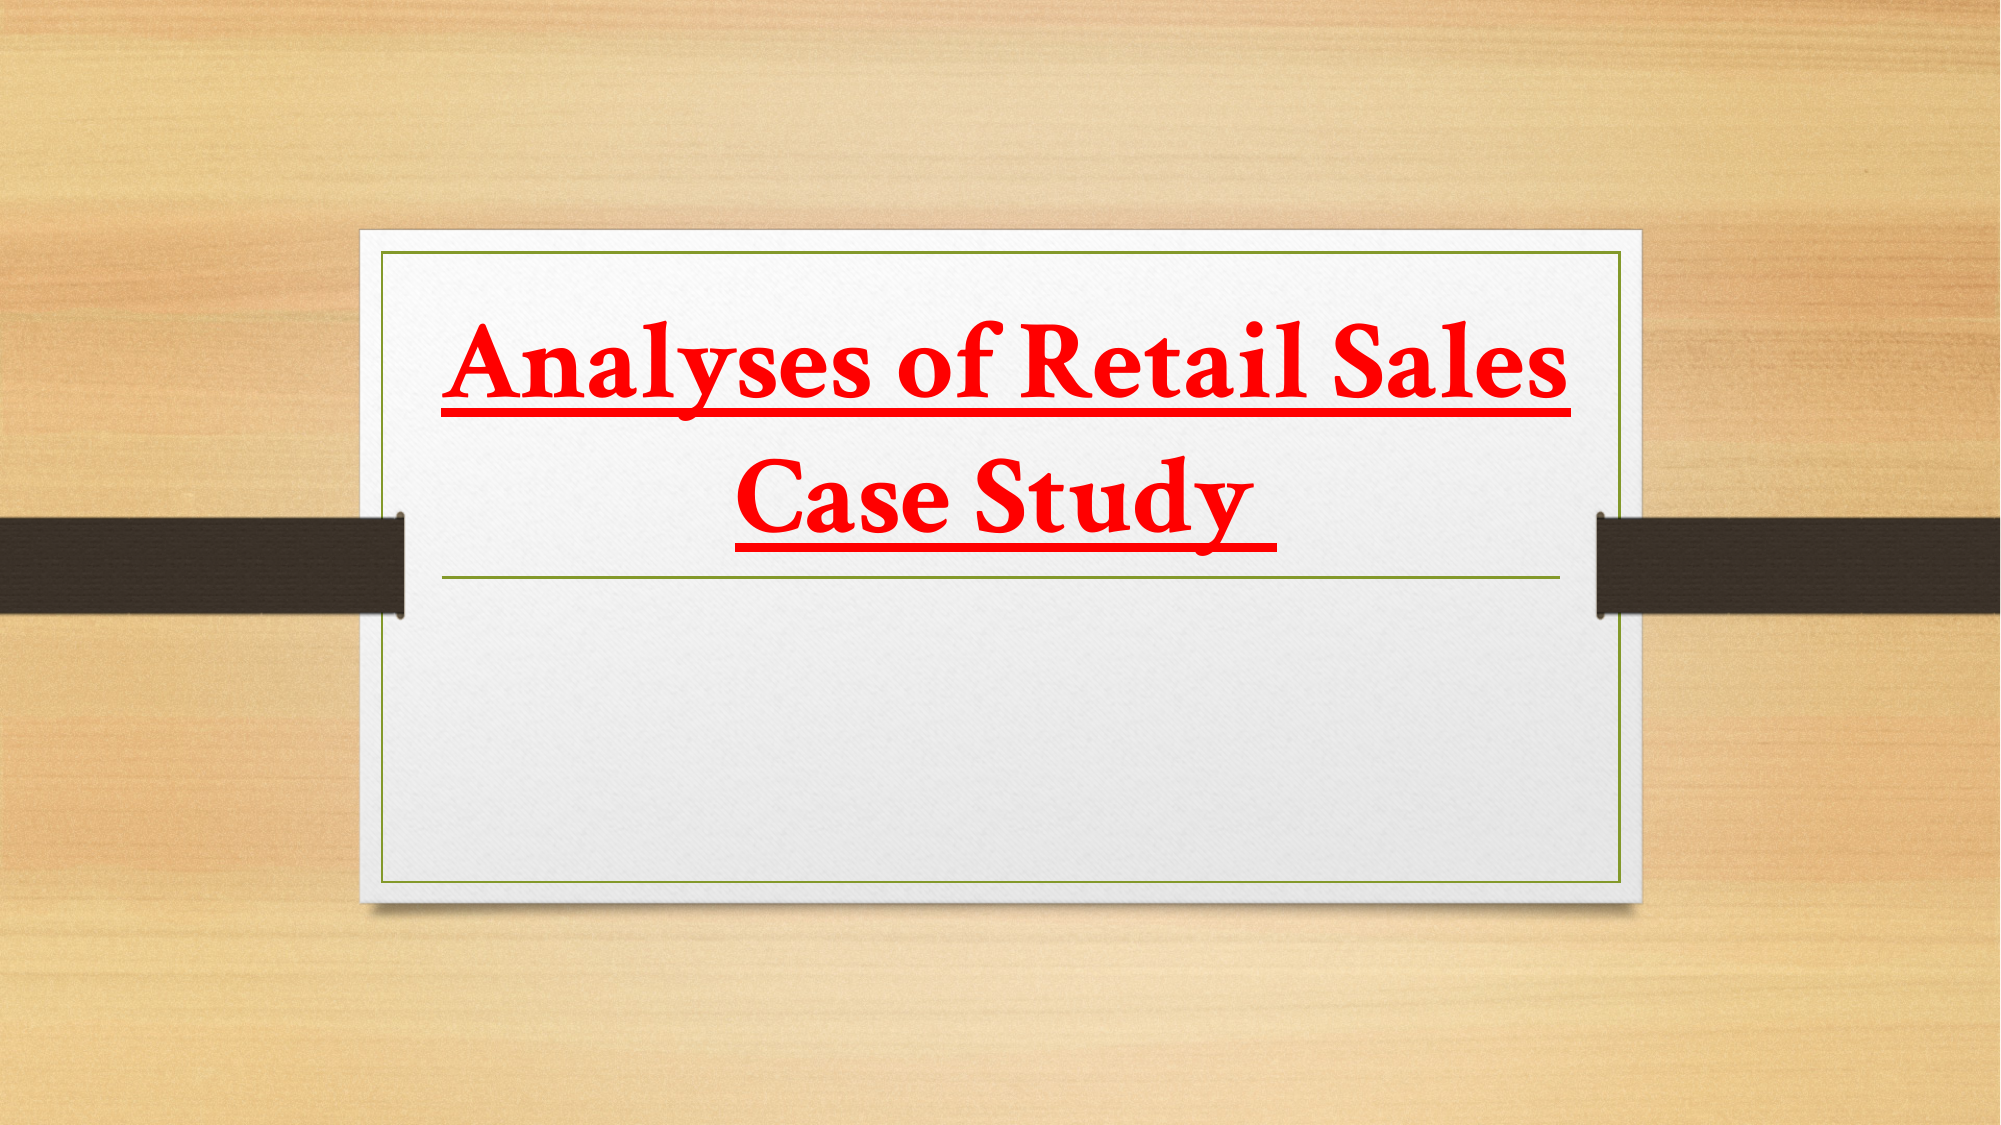

# Analyses of Retail Sales Case Study